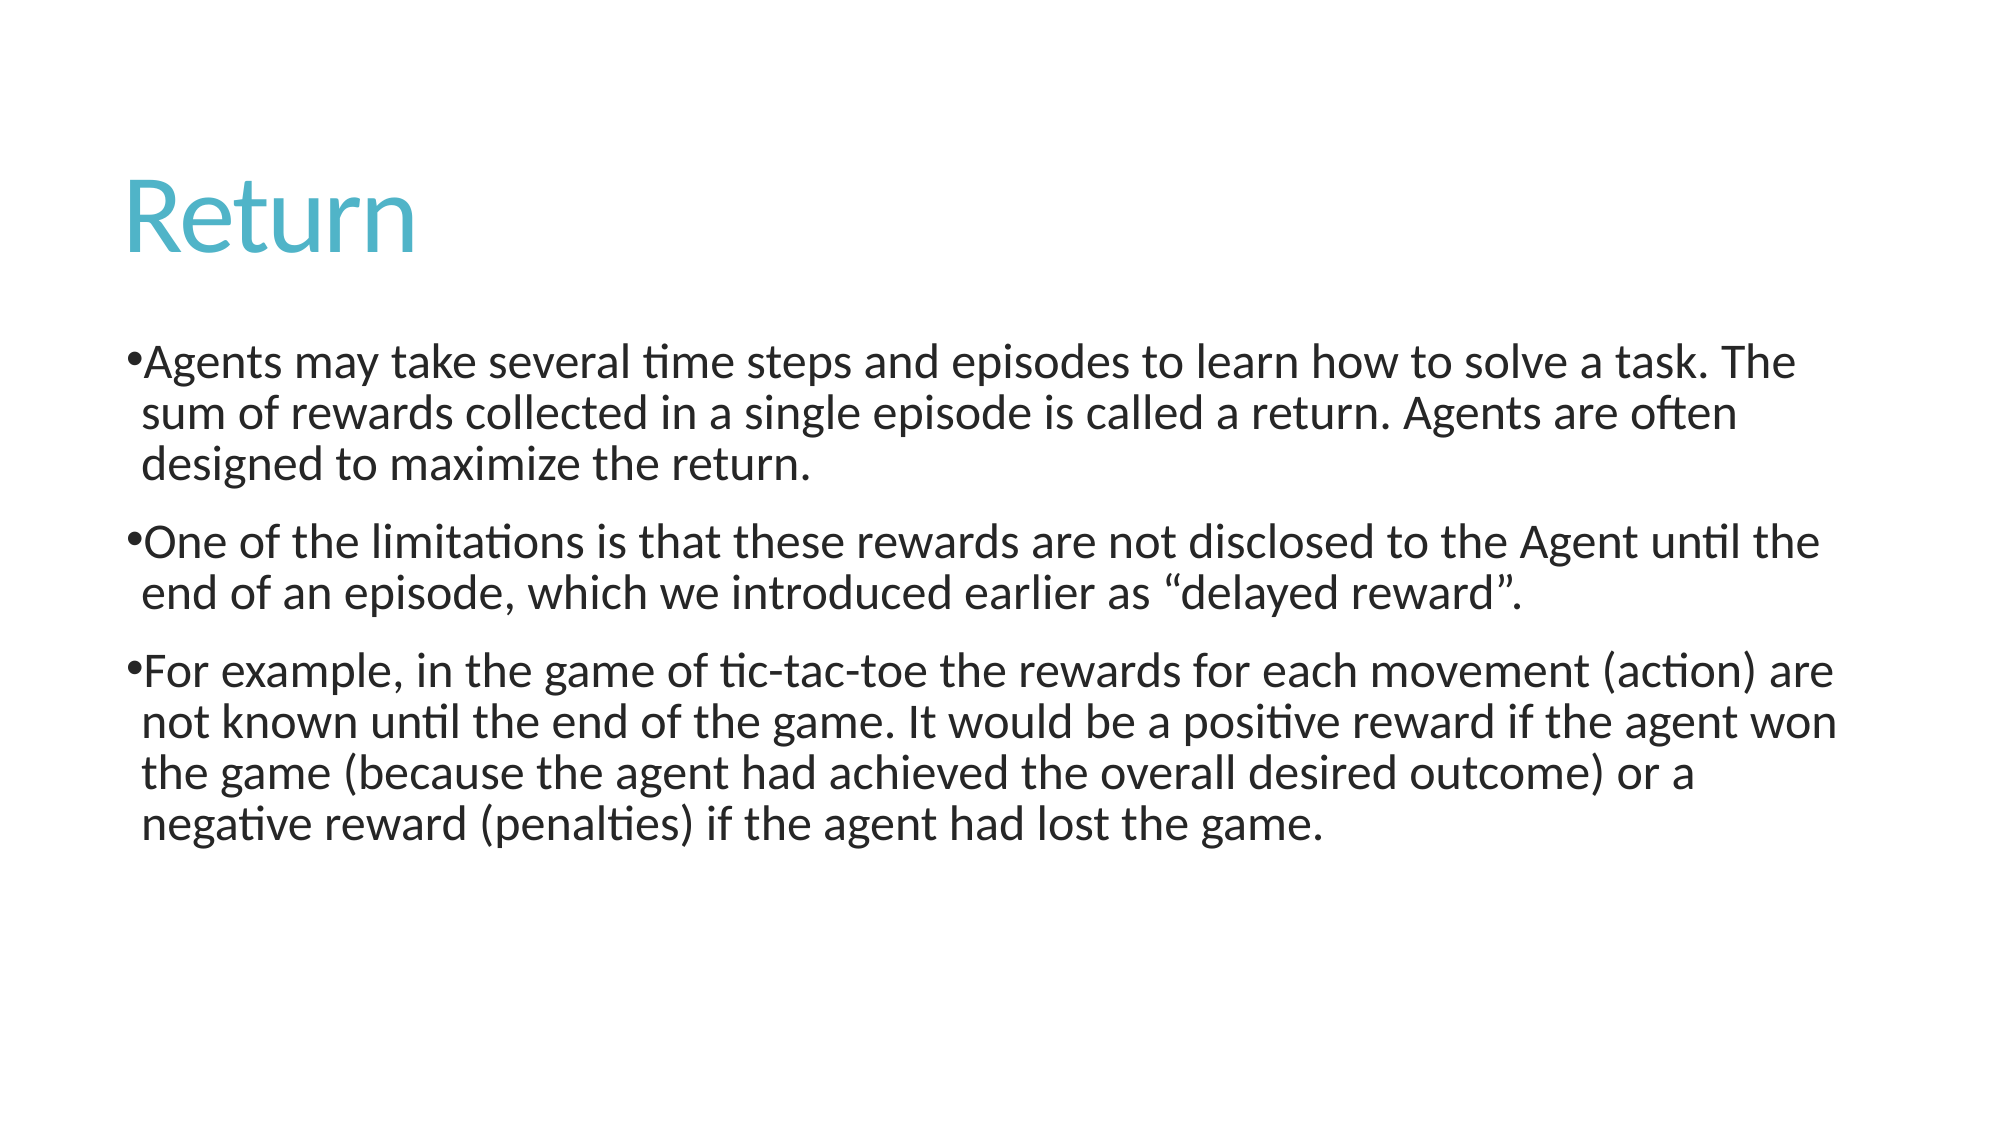

# Return
Agents may take several time steps and episodes to learn how to solve a task. The sum of rewards collected in a single episode is called a return. Agents are often designed to maximize the return.
One of the limitations is that these rewards are not disclosed to the Agent until the end of an episode, which we introduced earlier as “delayed reward”.
For example, in the game of tic-tac-toe the rewards for each movement (action) are not known until the end of the game. It would be a positive reward if the agent won the game (because the agent had achieved the overall desired outcome) or a negative reward (penalties) if the agent had lost the game.